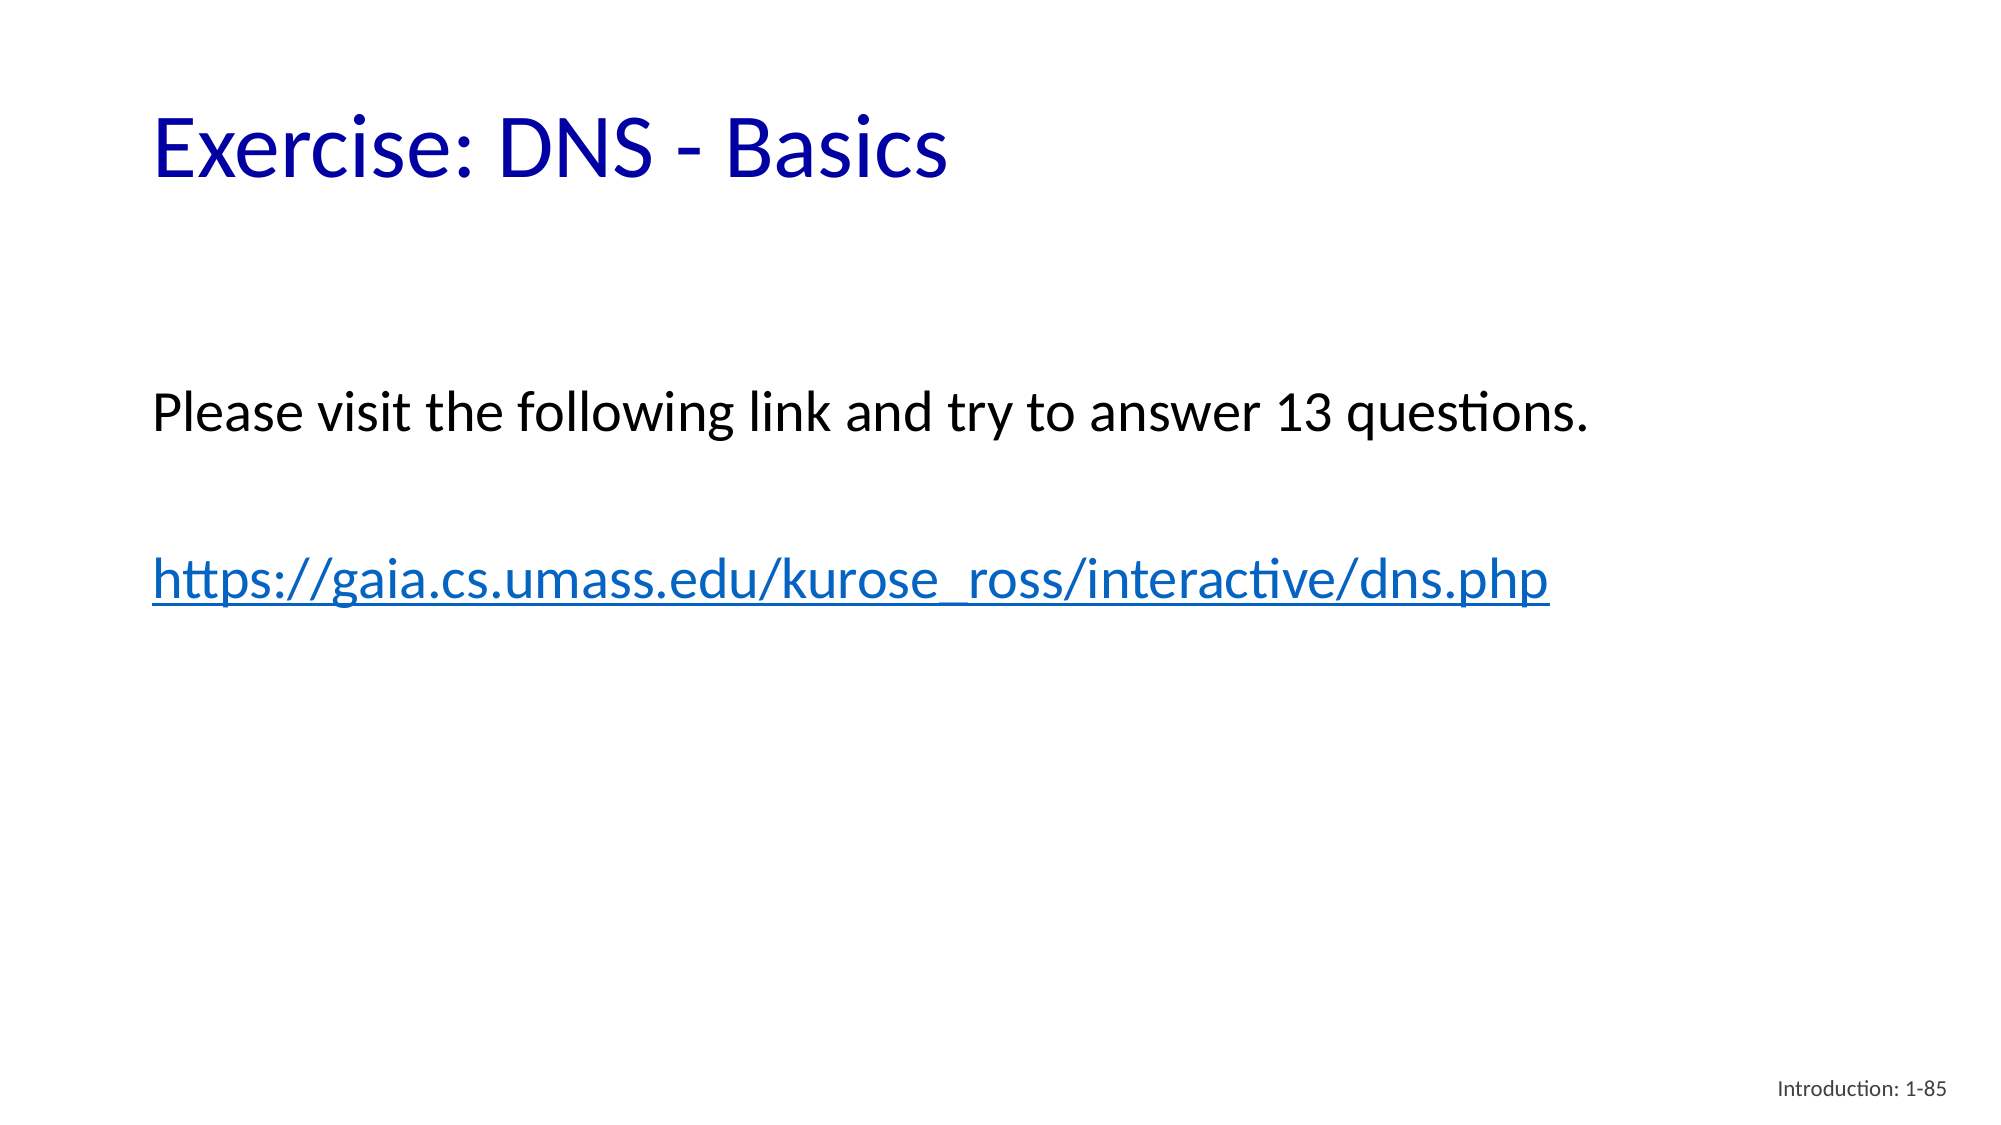

# Exercise: DNS - Basics

Please visit the following link and try to answer 13 questions.

https://gaia.cs.umass.edu/kurose_ross/interactive/dns.php

Introduction: 1-85